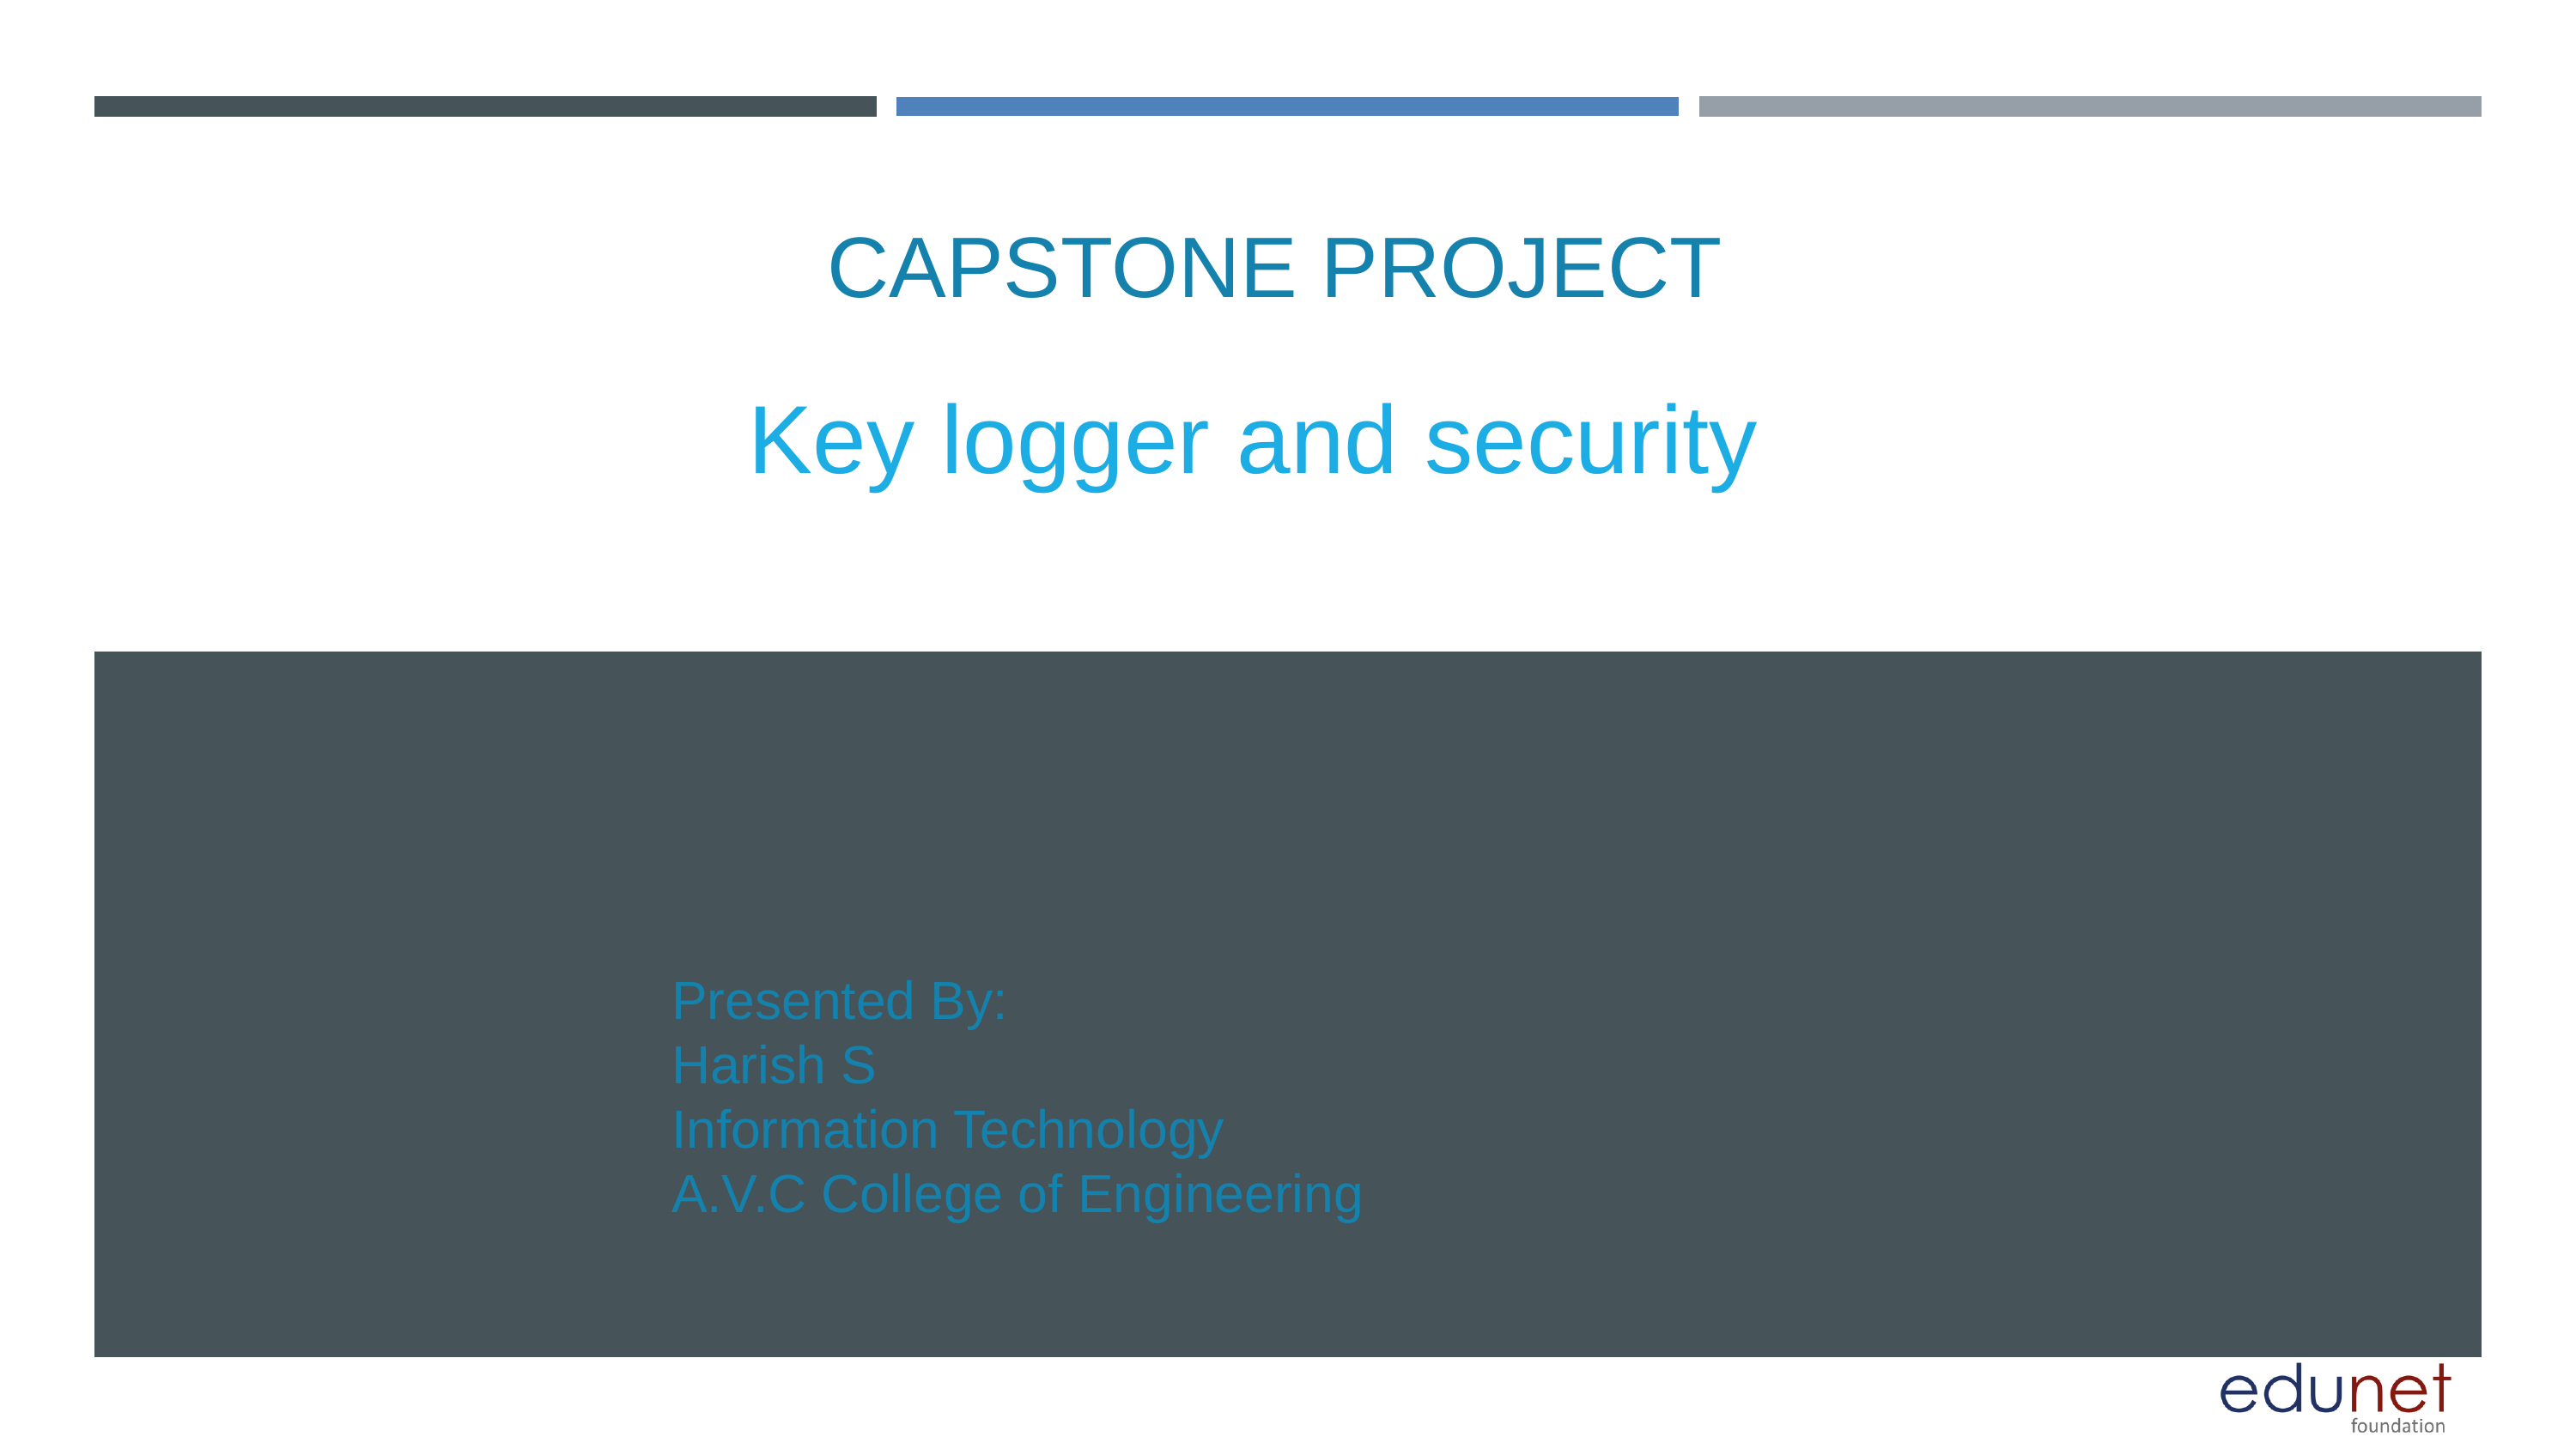

CAPSTONE PROJECT
Key logger and security

Presented By:
Harish S
Information Technology
A.V.C College of Engineering